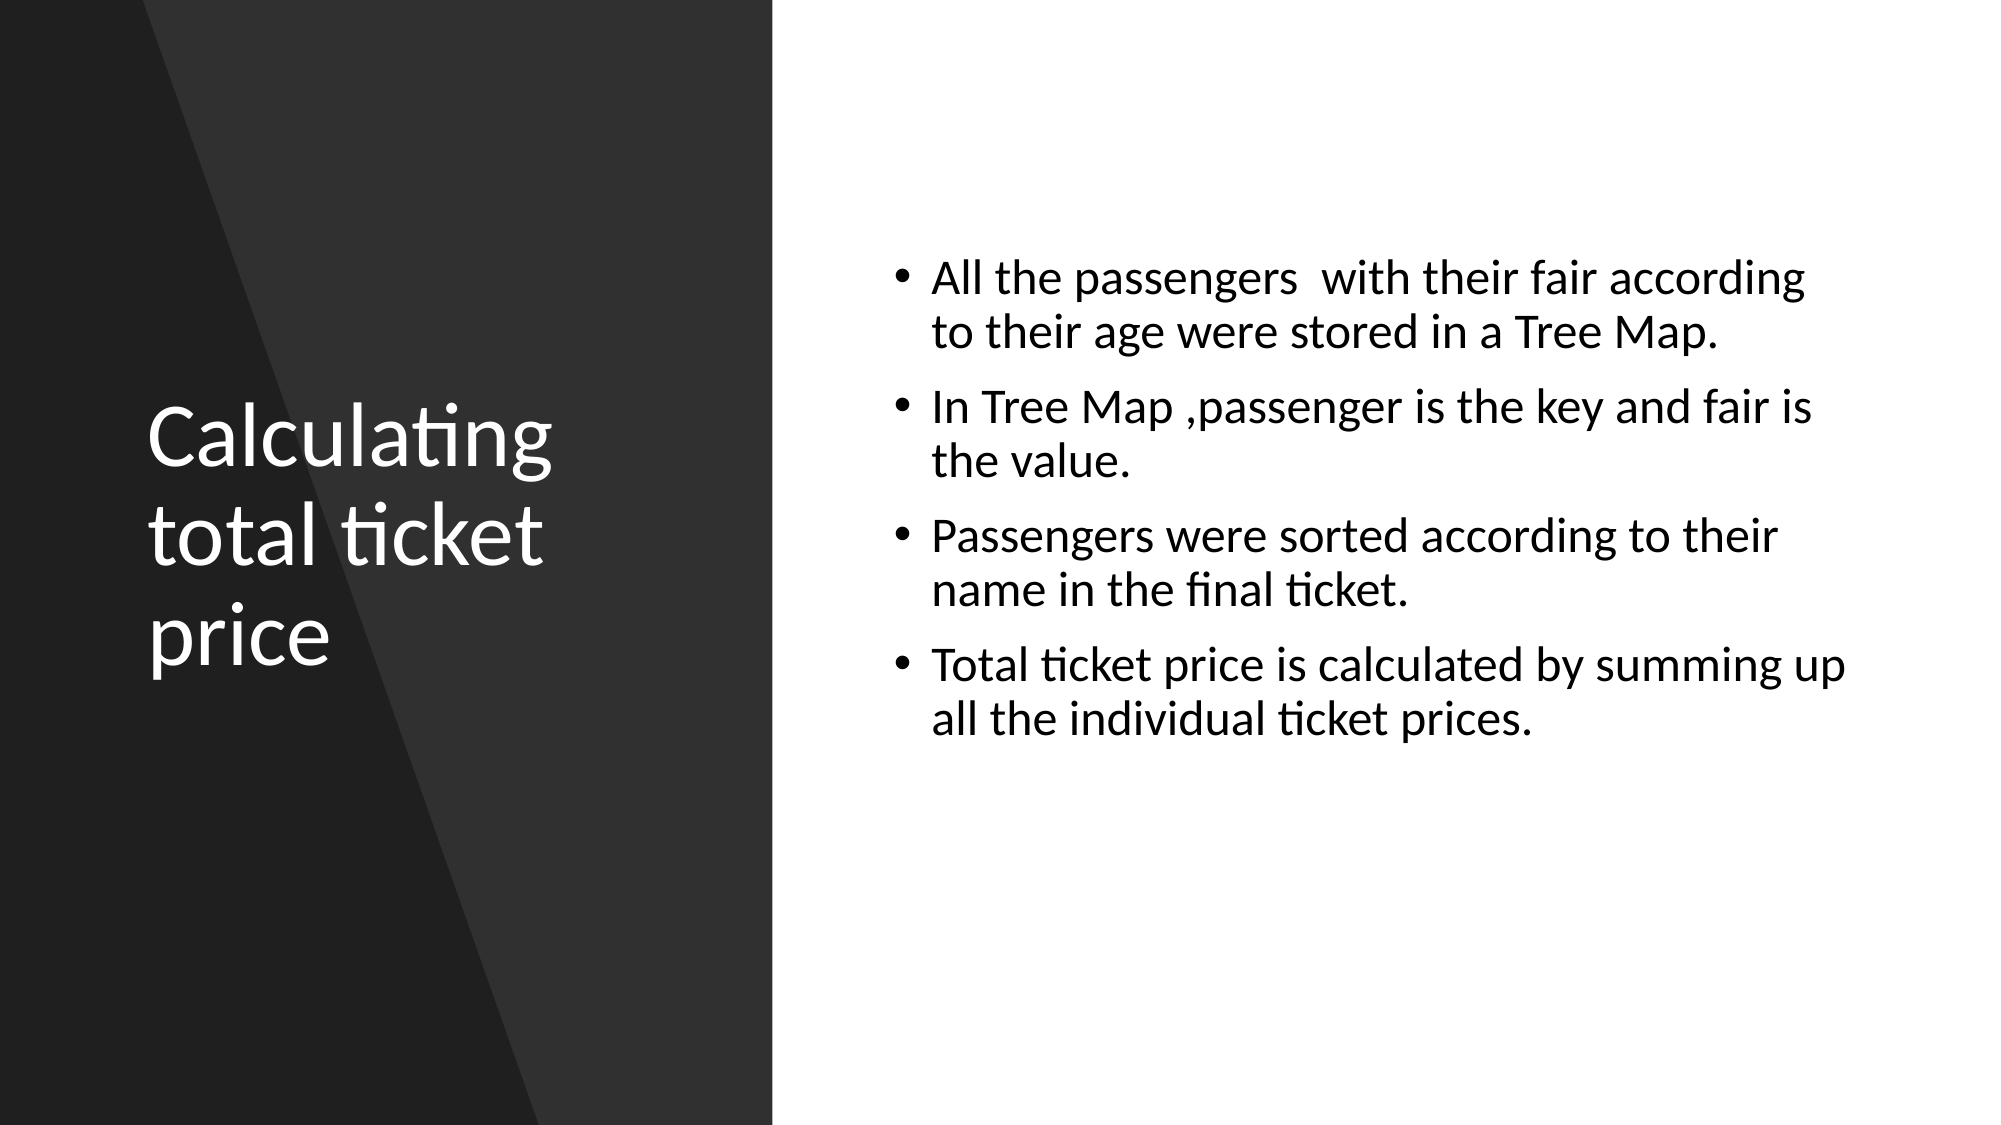

# Calculating total ticket price
All the passengers  with their fair according to their age were stored in a Tree Map.
In Tree Map ,passenger is the key and fair is the value.
Passengers were sorted according to their name in the final ticket.
Total ticket price is calculated by summing up all the individual ticket prices.